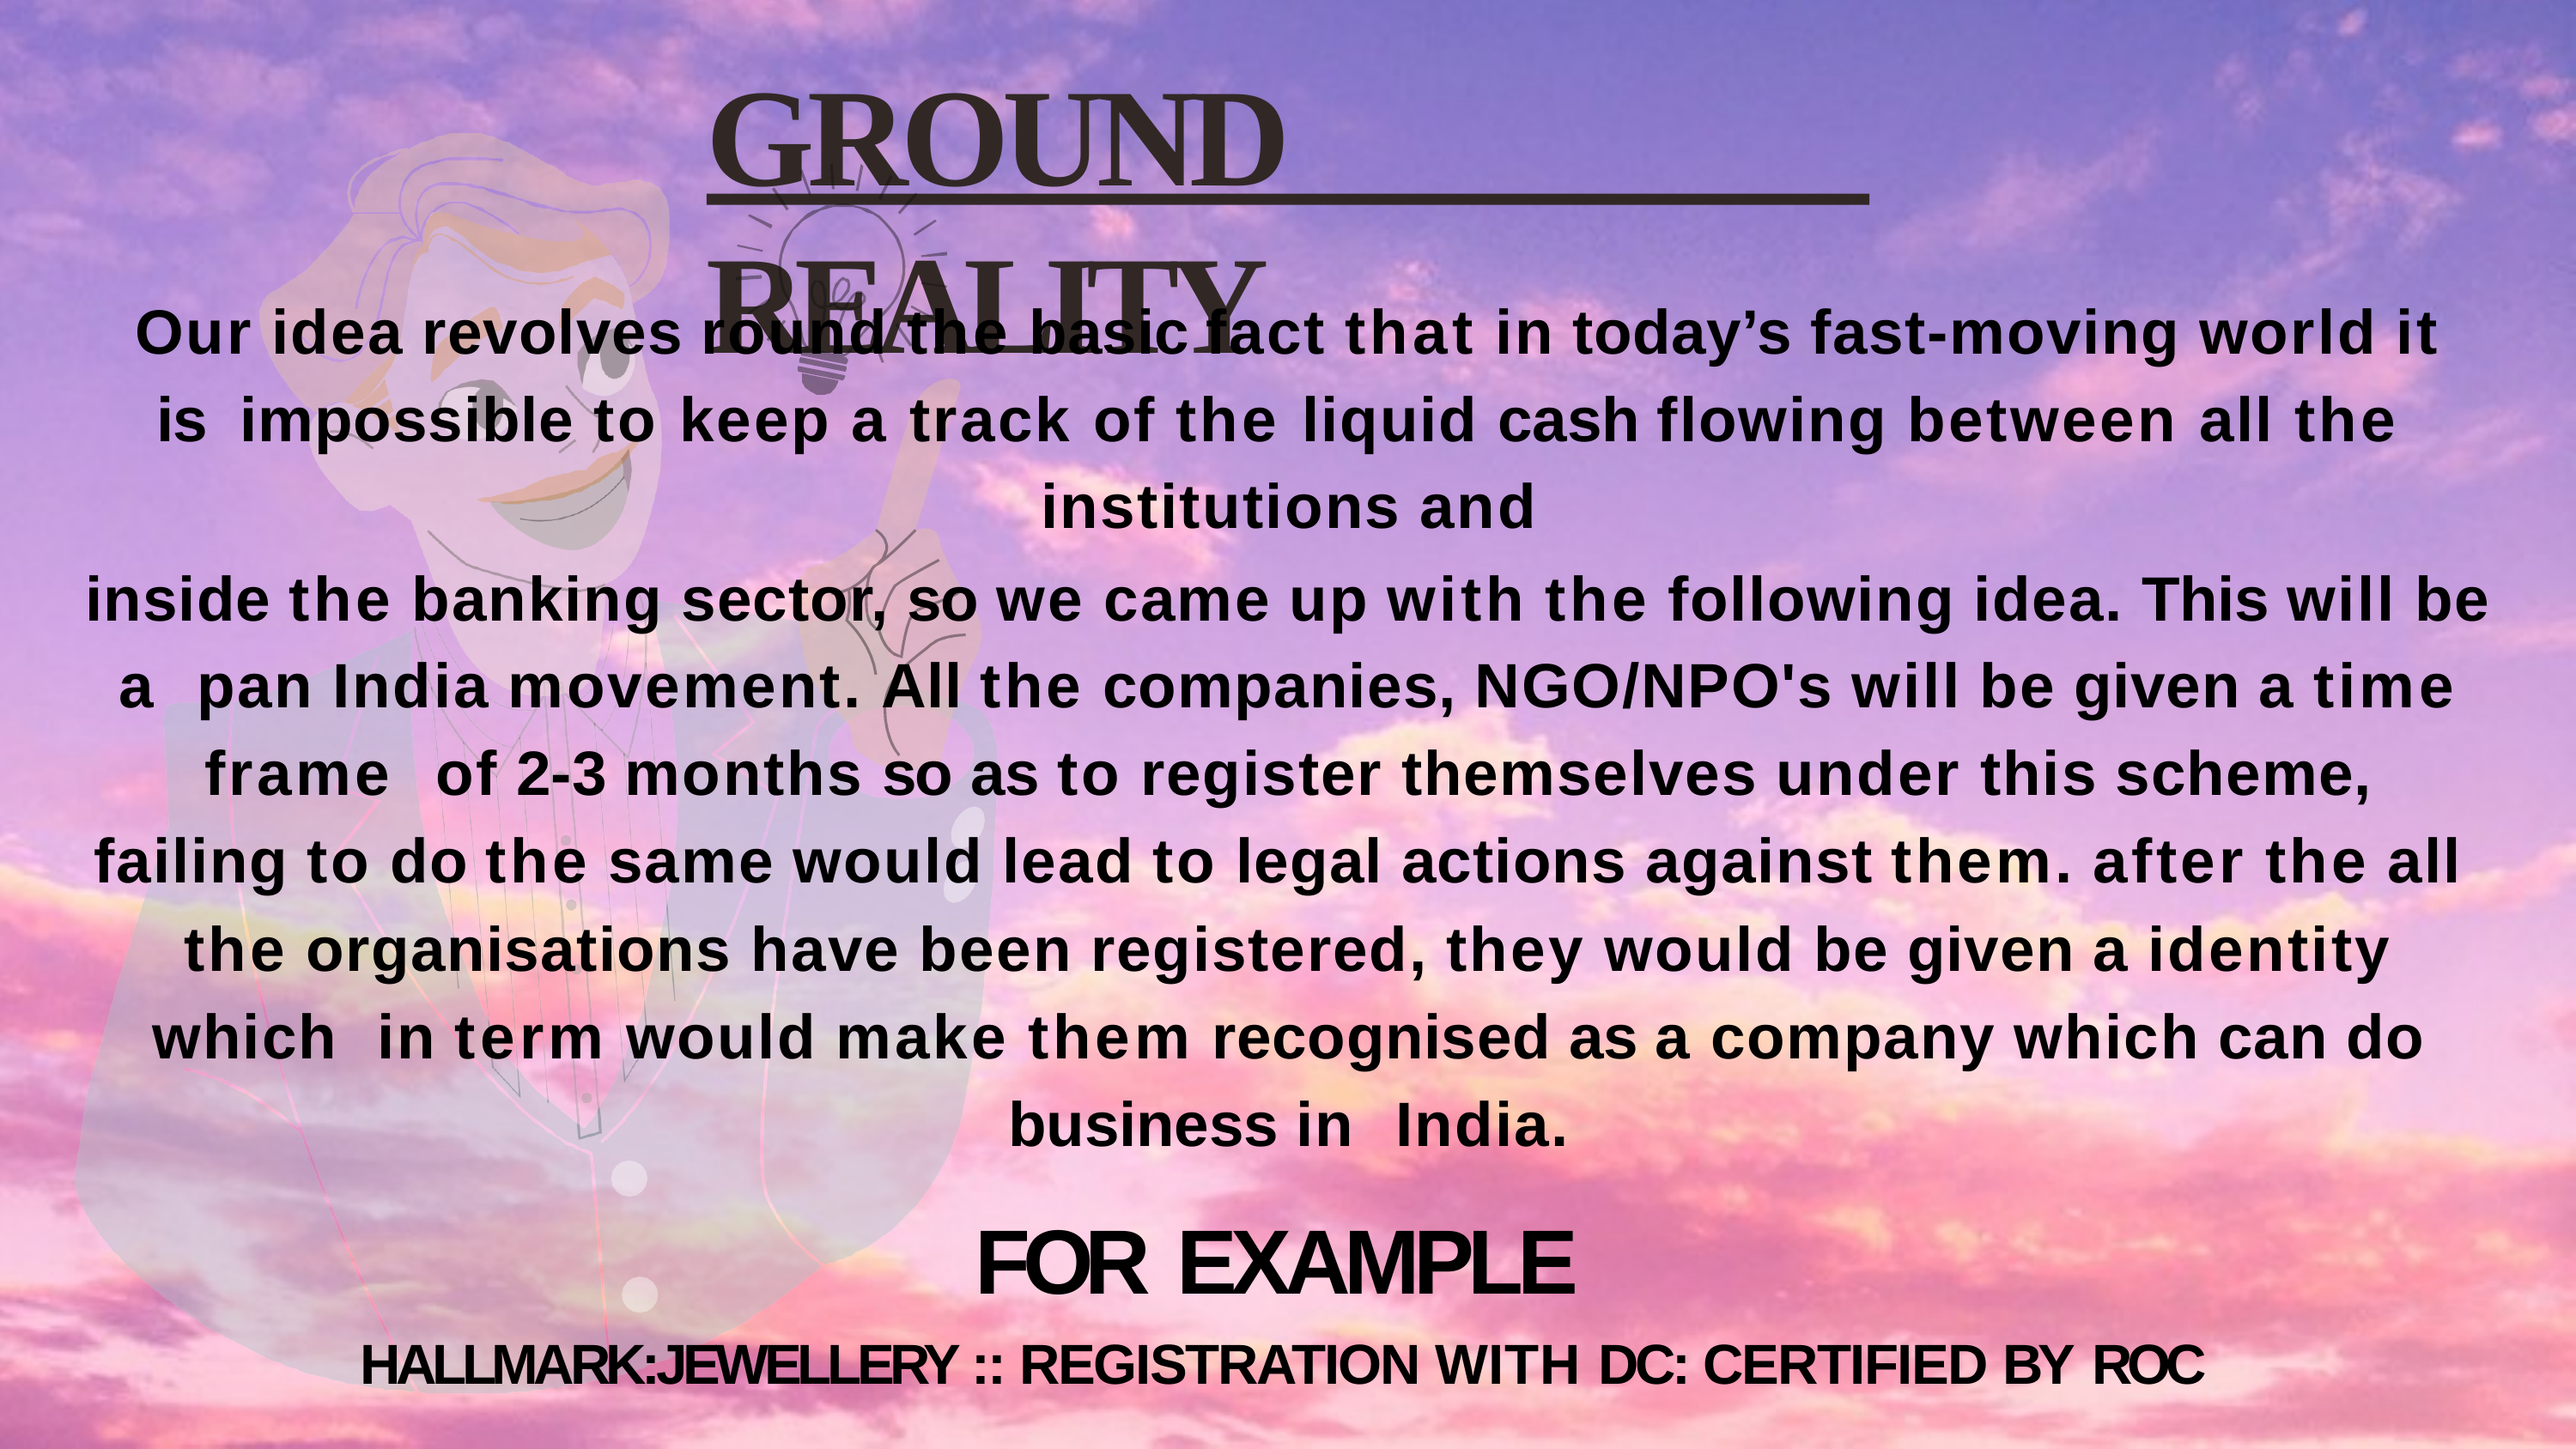

# GROUND REALITY

Our idea revolves round the basic fact that in today’s fast-moving world it is  impossible to keep a track of the liquid cash flowing between all the  institutions and
inside the banking sector, so we came up with the following idea. This will be a  pan India movement. All the companies, NGO/NPO's will be given a time frame  of 2-3 months so as to register themselves under this scheme,
failing to do the same would lead to legal actions against them. after the all  the organisations have been registered, they would be given a identity which  in term would make them recognised as a company which can do business in  India.
FOR EXAMPLE
HALLMARK:JEWELLERY :: REGISTRATION WITH DC: CERTIFIED BY ROC